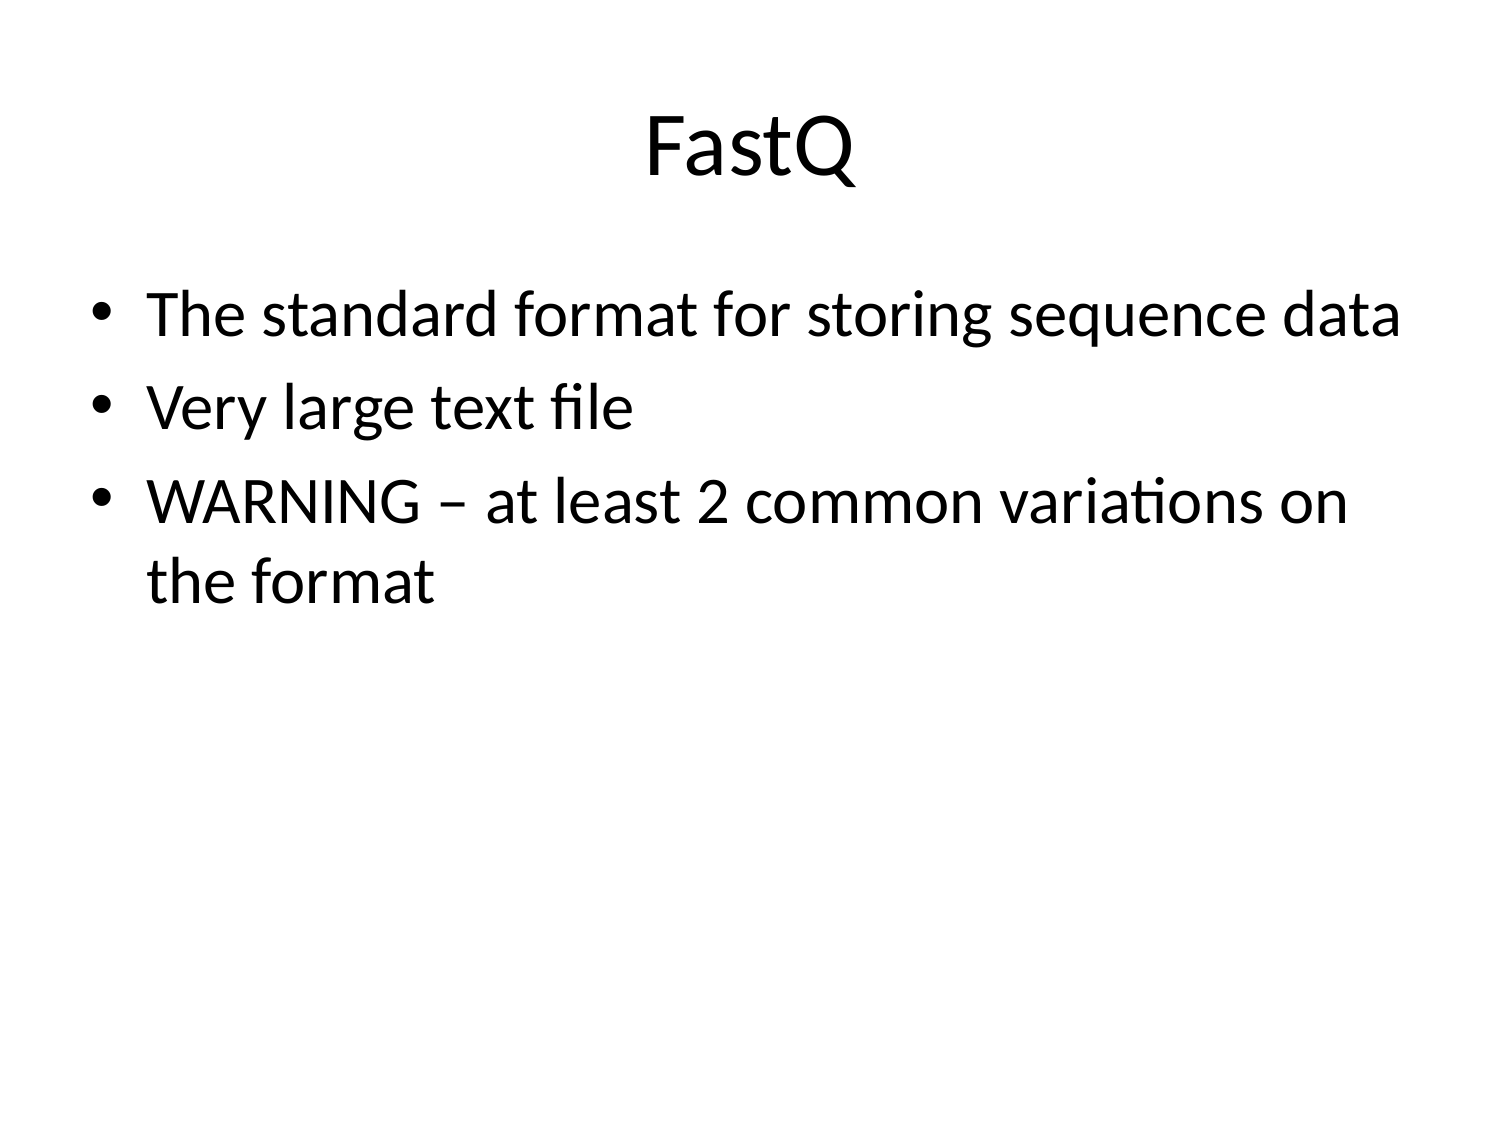

# FastQ
The standard format for storing sequence data
Very large text file
WARNING – at least 2 common variations on the format